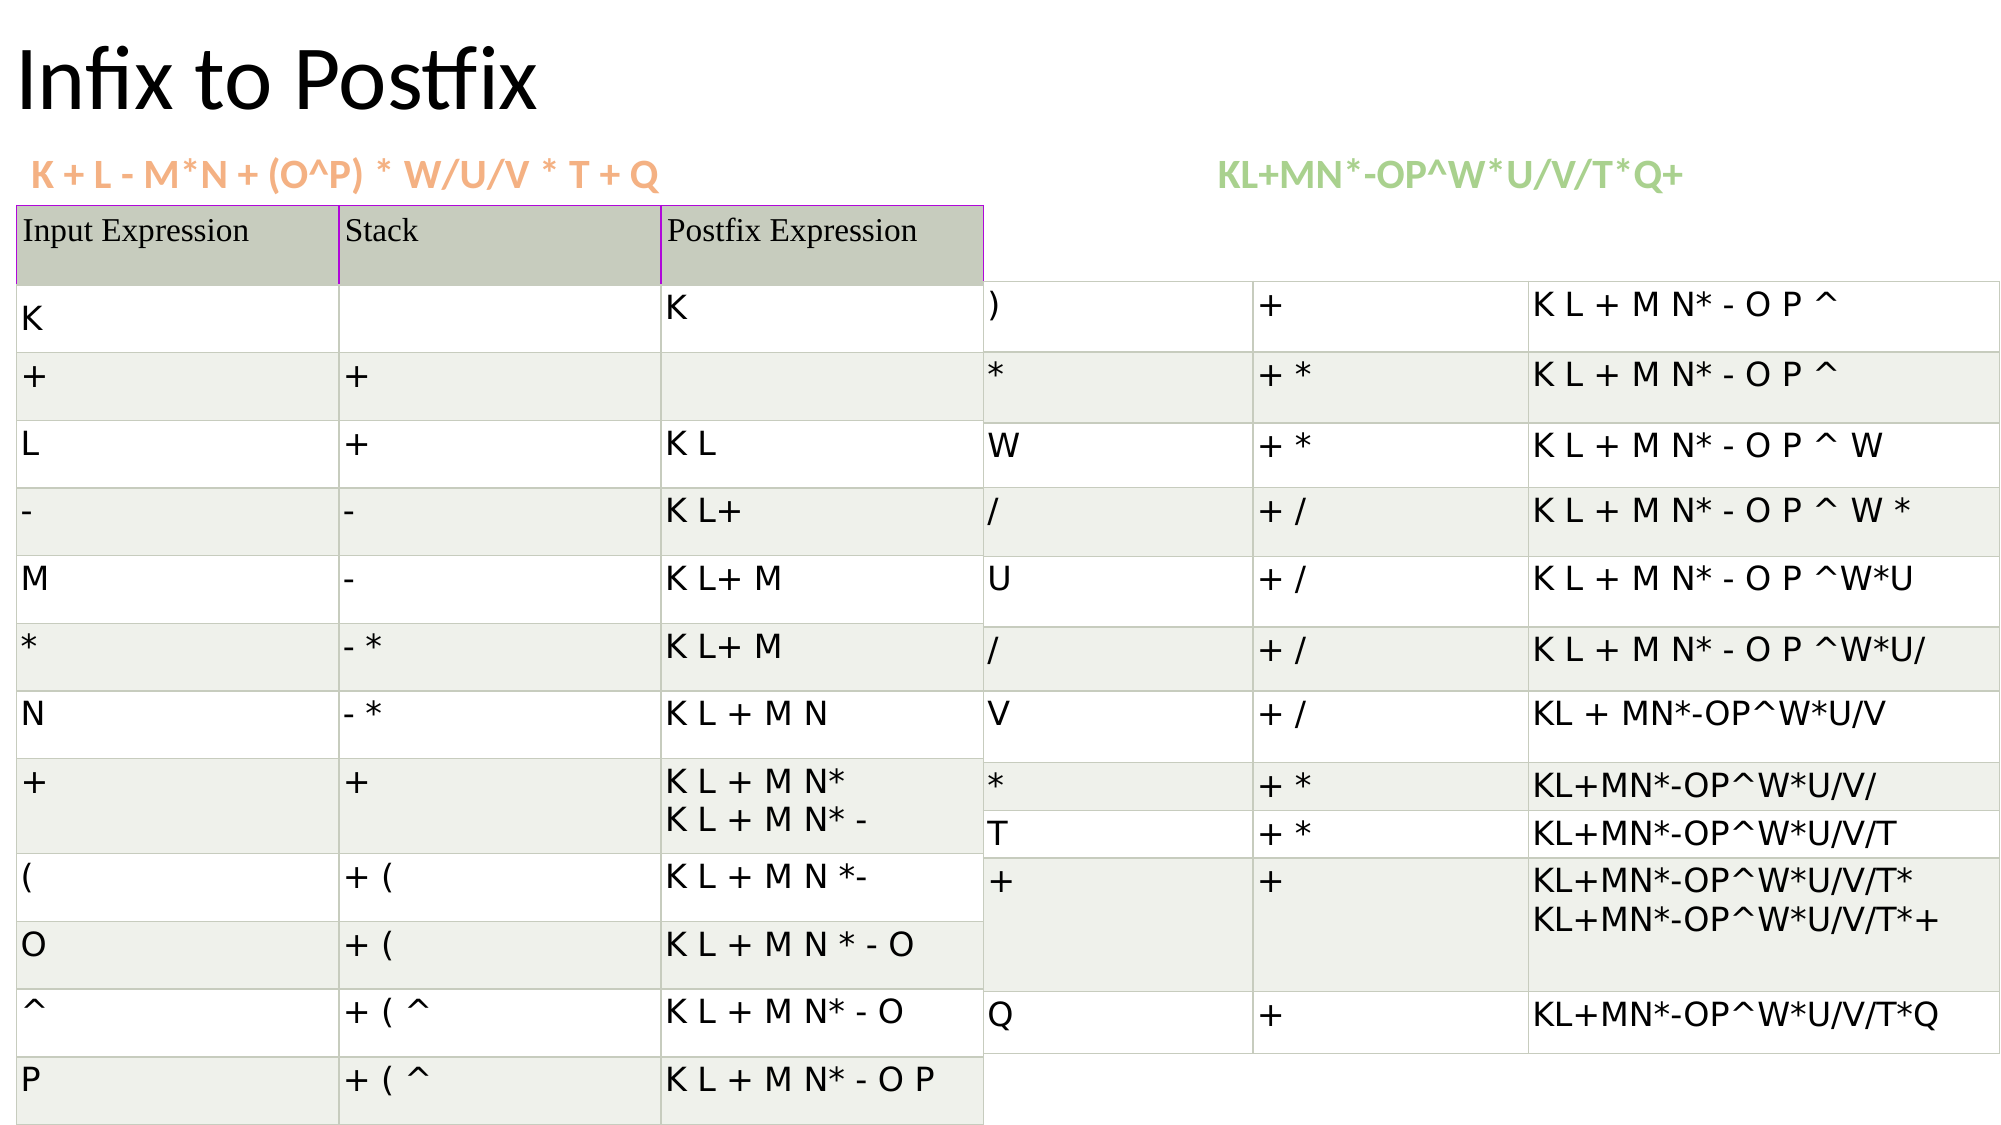

# Infix to Postfix
 KL+MN*-OP^W*U/V/T*Q+
K + L - M*N + (O^P) * W/U/V * T + Q
| Input Expression | Stack | Postfix Expression |
| --- | --- | --- |
| K |  | K |
| + | + |  |
| L | + | K L |
| - | - | K L+ |
| M | - | K L+ M |
| \* | - \* | K L+ M |
| N | - \* | K L + M N |
| + | + | K L + M N\* K L + M N\* - |
| ( | + ( | K L + M N \*- |
| O | + ( | K L + M N \* - O |
| ^ | + ( ^ | K L + M N\* - O |
| P | + ( ^ | K L + M N\* - O P |
| ) | + | K L + M N\* - O P ^ |
| --- | --- | --- |
| \* | + \* | K L + M N\* - O P ^ |
| W | + \* | K L + M N\* - O P ^ W |
| / | + / | K L + M N\* - O P ^ W \* |
| U | + / | K L + M N\* - O P ^W\*U |
| / | + / | K L + M N\* - O P ^W\*U/ |
| V | + / | KL + MN\*-OP^W\*U/V |
| \* | + \* | KL+MN\*-OP^W\*U/V/ |
| T | + \* | KL+MN\*-OP^W\*U/V/T |
| + | + | KL+MN\*-OP^W\*U/V/T\* KL+MN\*-OP^W\*U/V/T\*+ |
| Q | + | KL+MN\*-OP^W\*U/V/T\*Q |